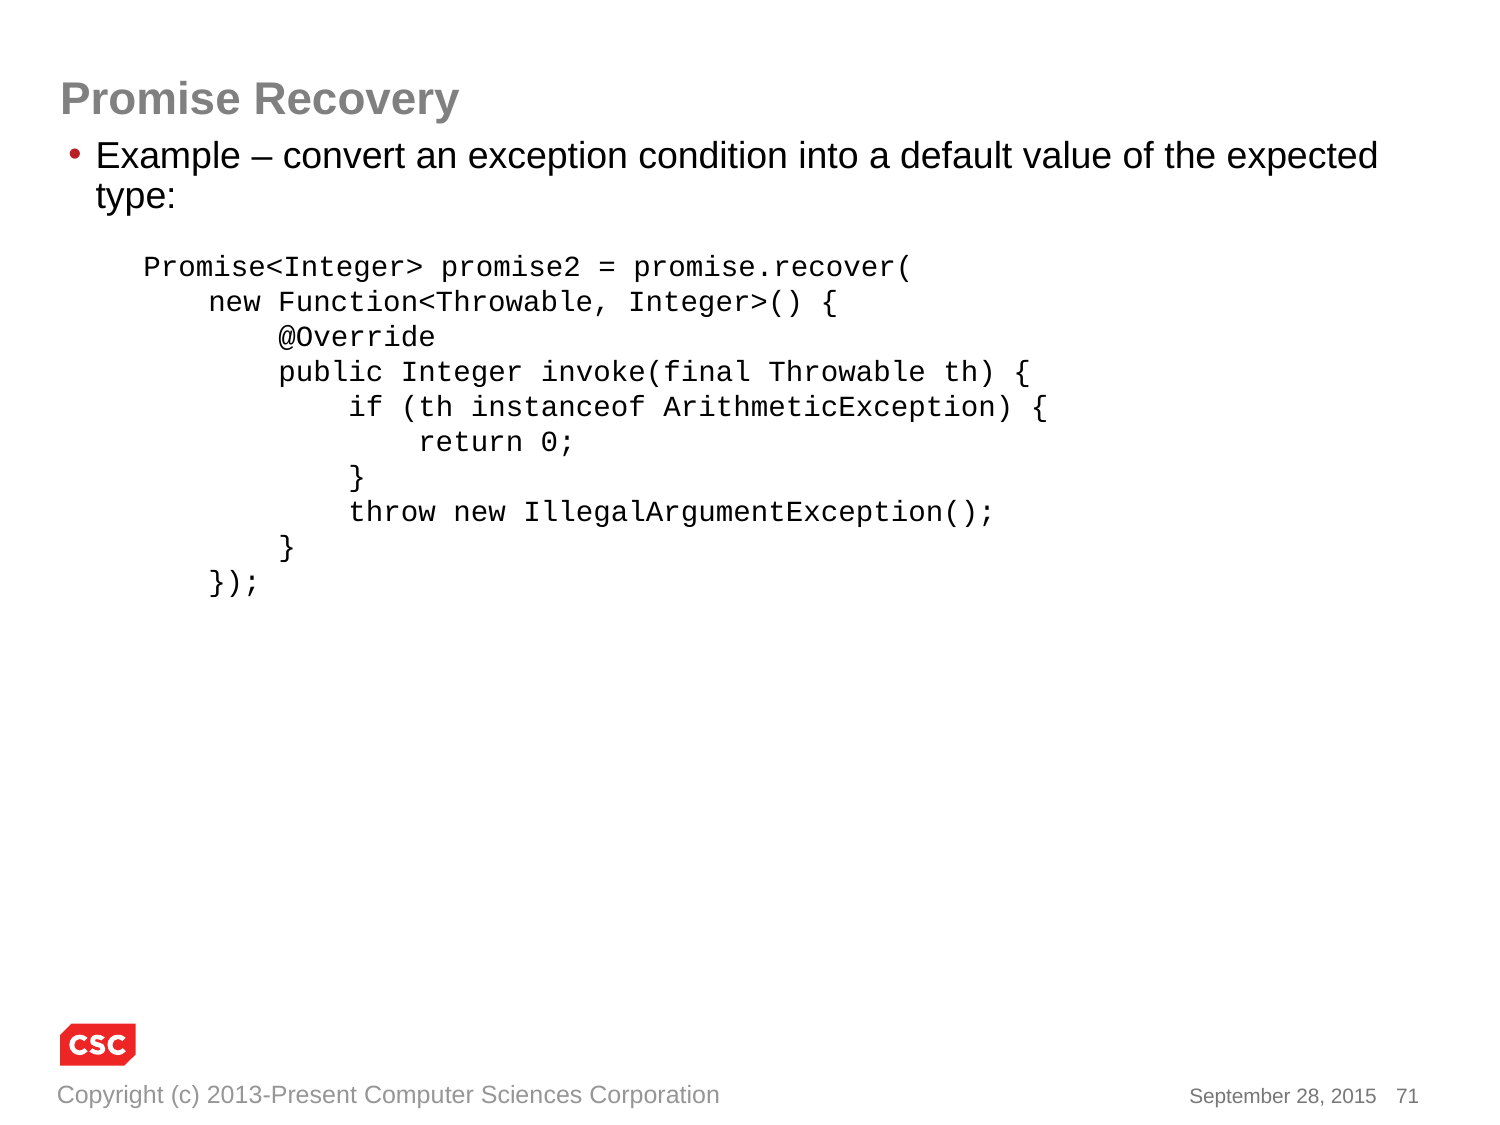

# Promise Recovery
Example – convert an exception condition into a default value of the expected type:

     Promise<Integer> promise2 = promise.recover(
        new Function<Throwable, Integer>() {
            @Override
            public Integer invoke(final Throwable th) {
                if (th instanceof ArithmeticException) {
                    return 0;
                }
                throw new IllegalArgumentException();
            }
        });